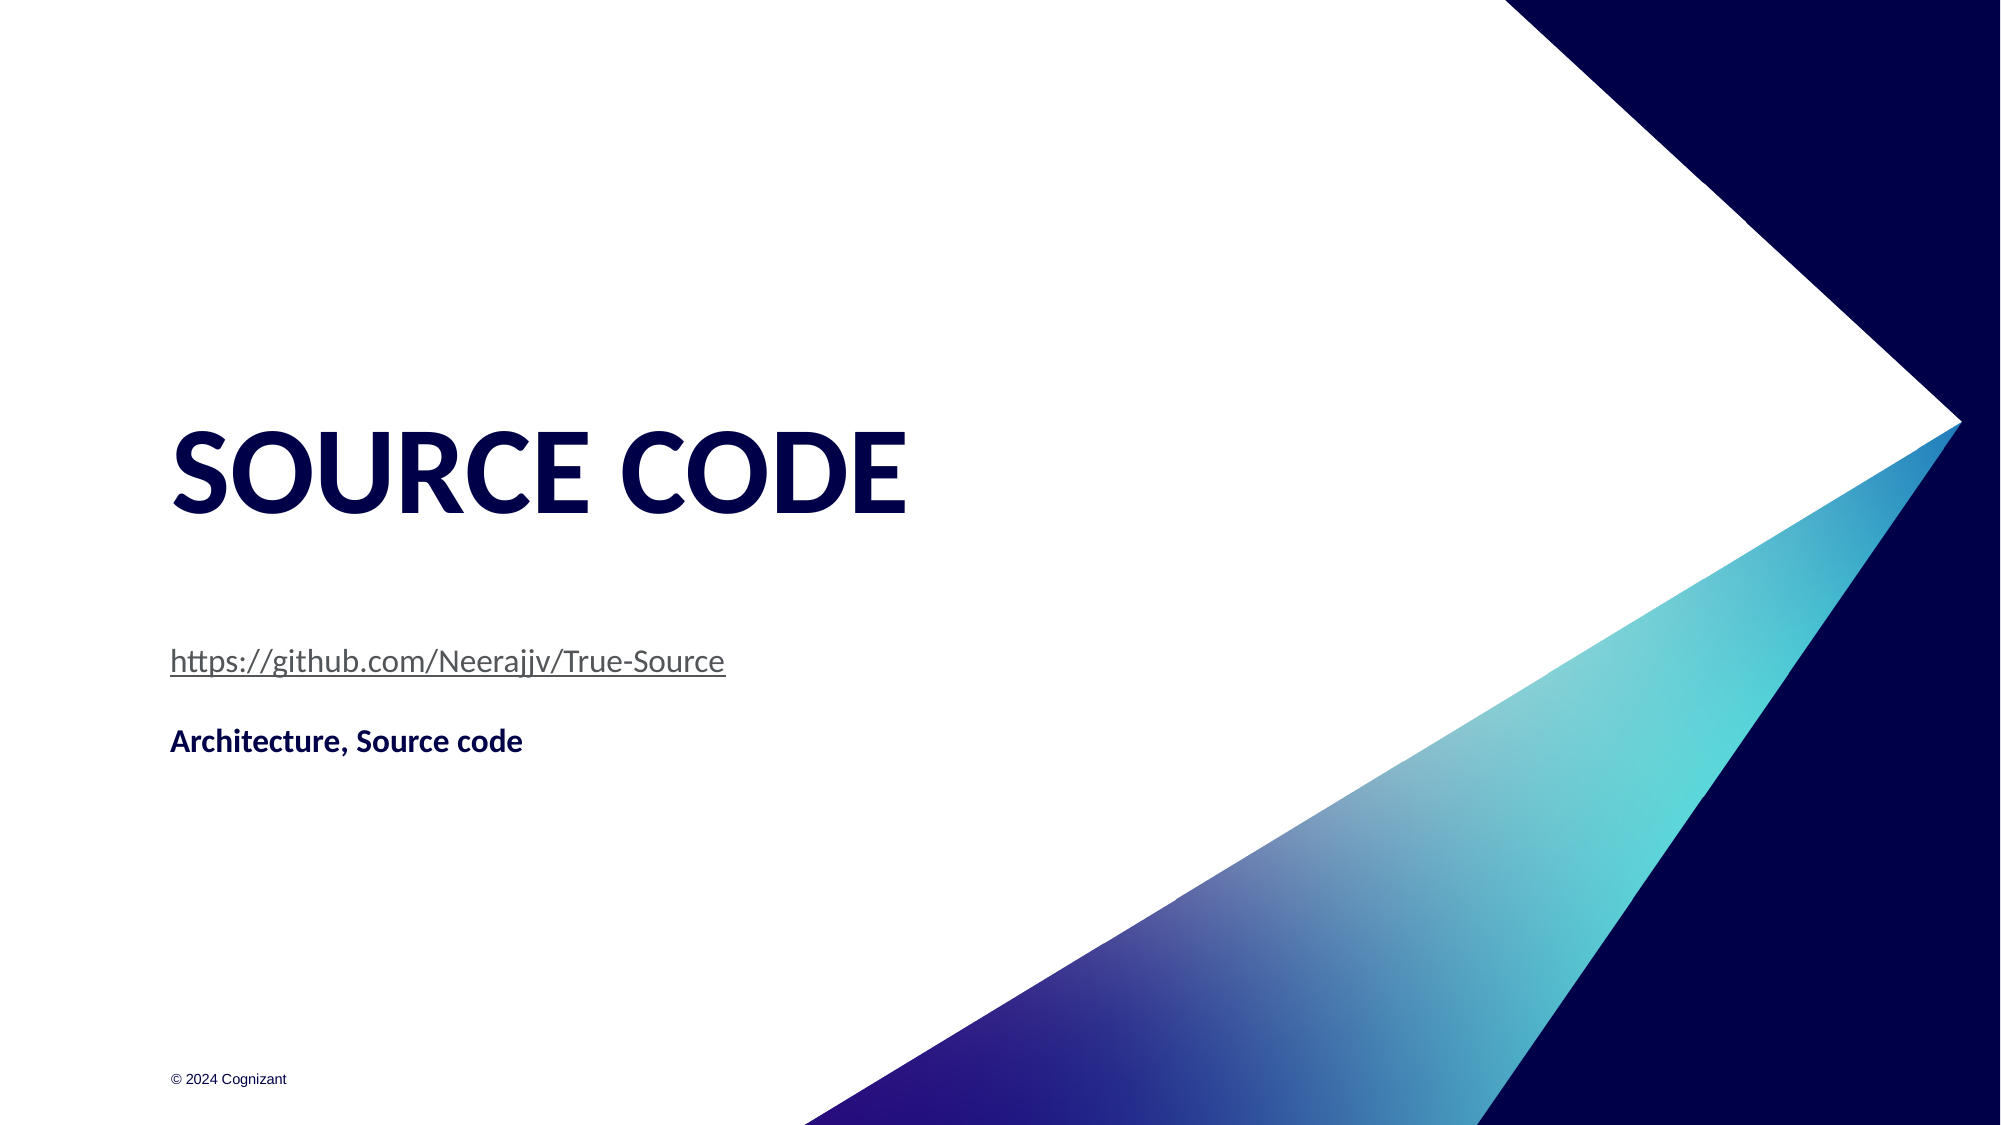

# SOURCE CODE
https://github.com/Neerajjv/True-Source
Architecture, Source code

© 2024 Cognizant